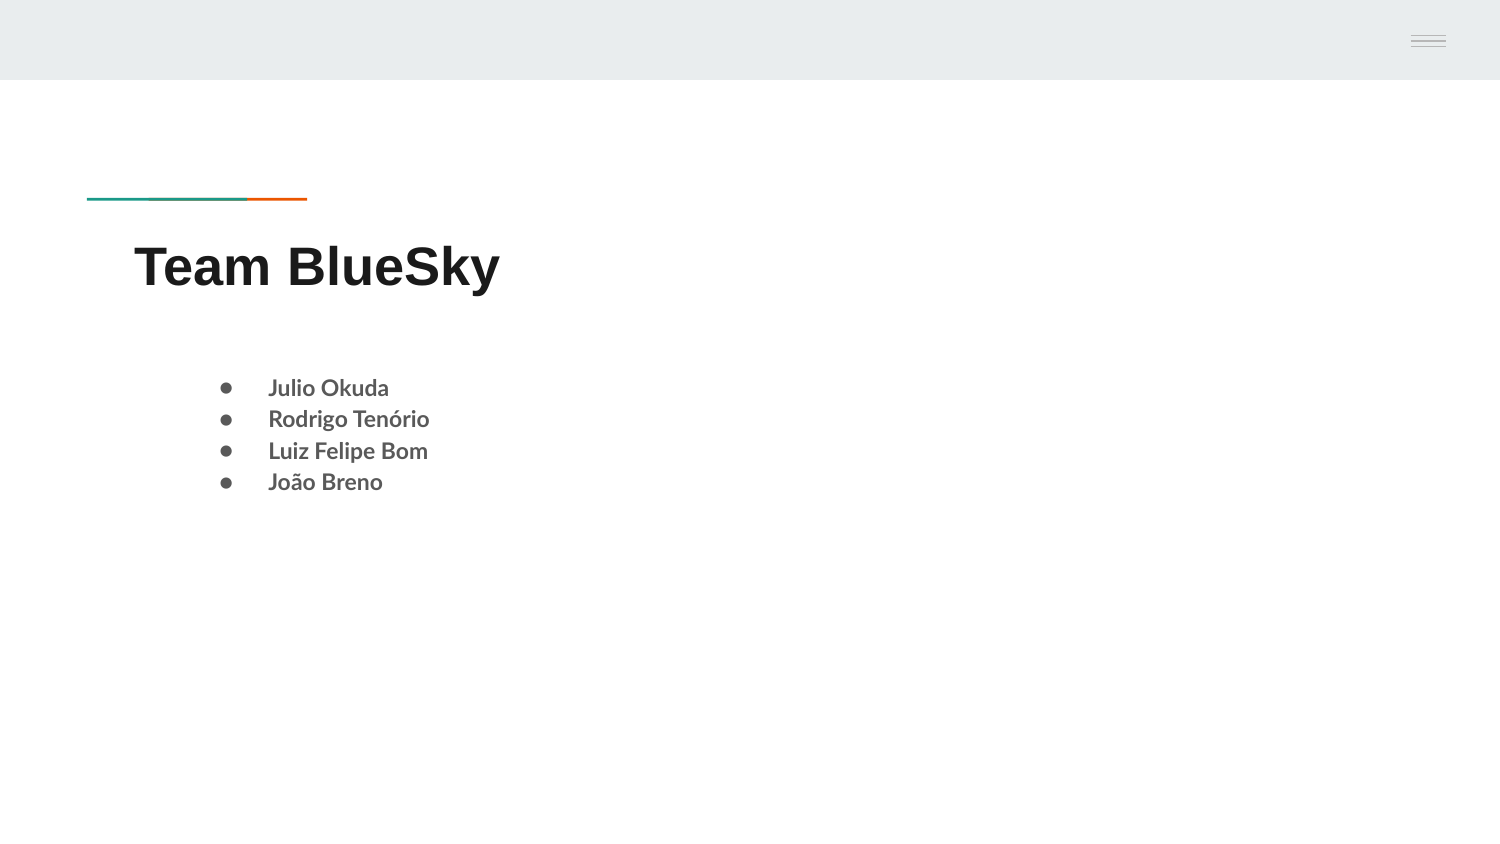

# Team BlueSky
Julio Okuda
Rodrigo Tenório
Luiz Felipe Bom
João Breno